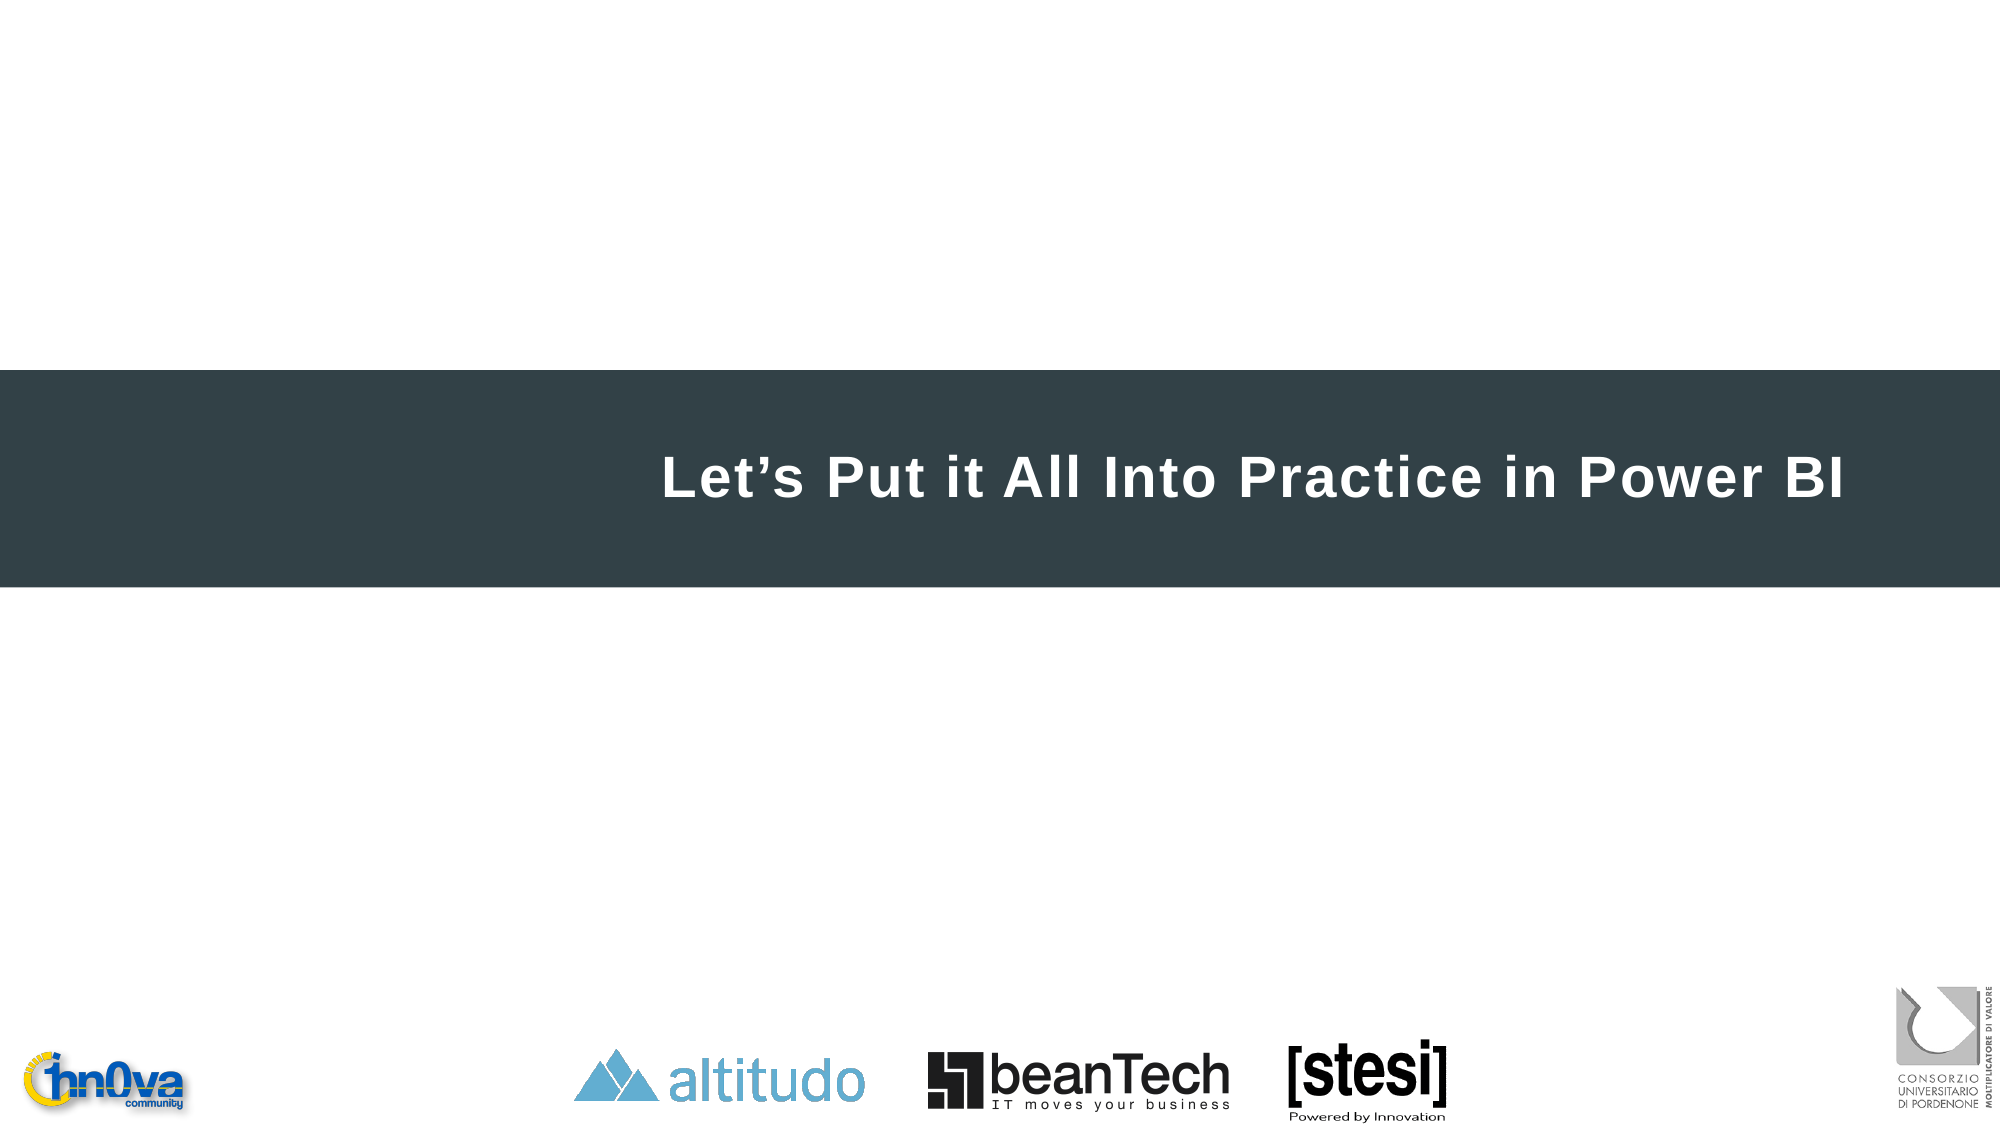

# Let’s Put it All Into Practice in Power BI